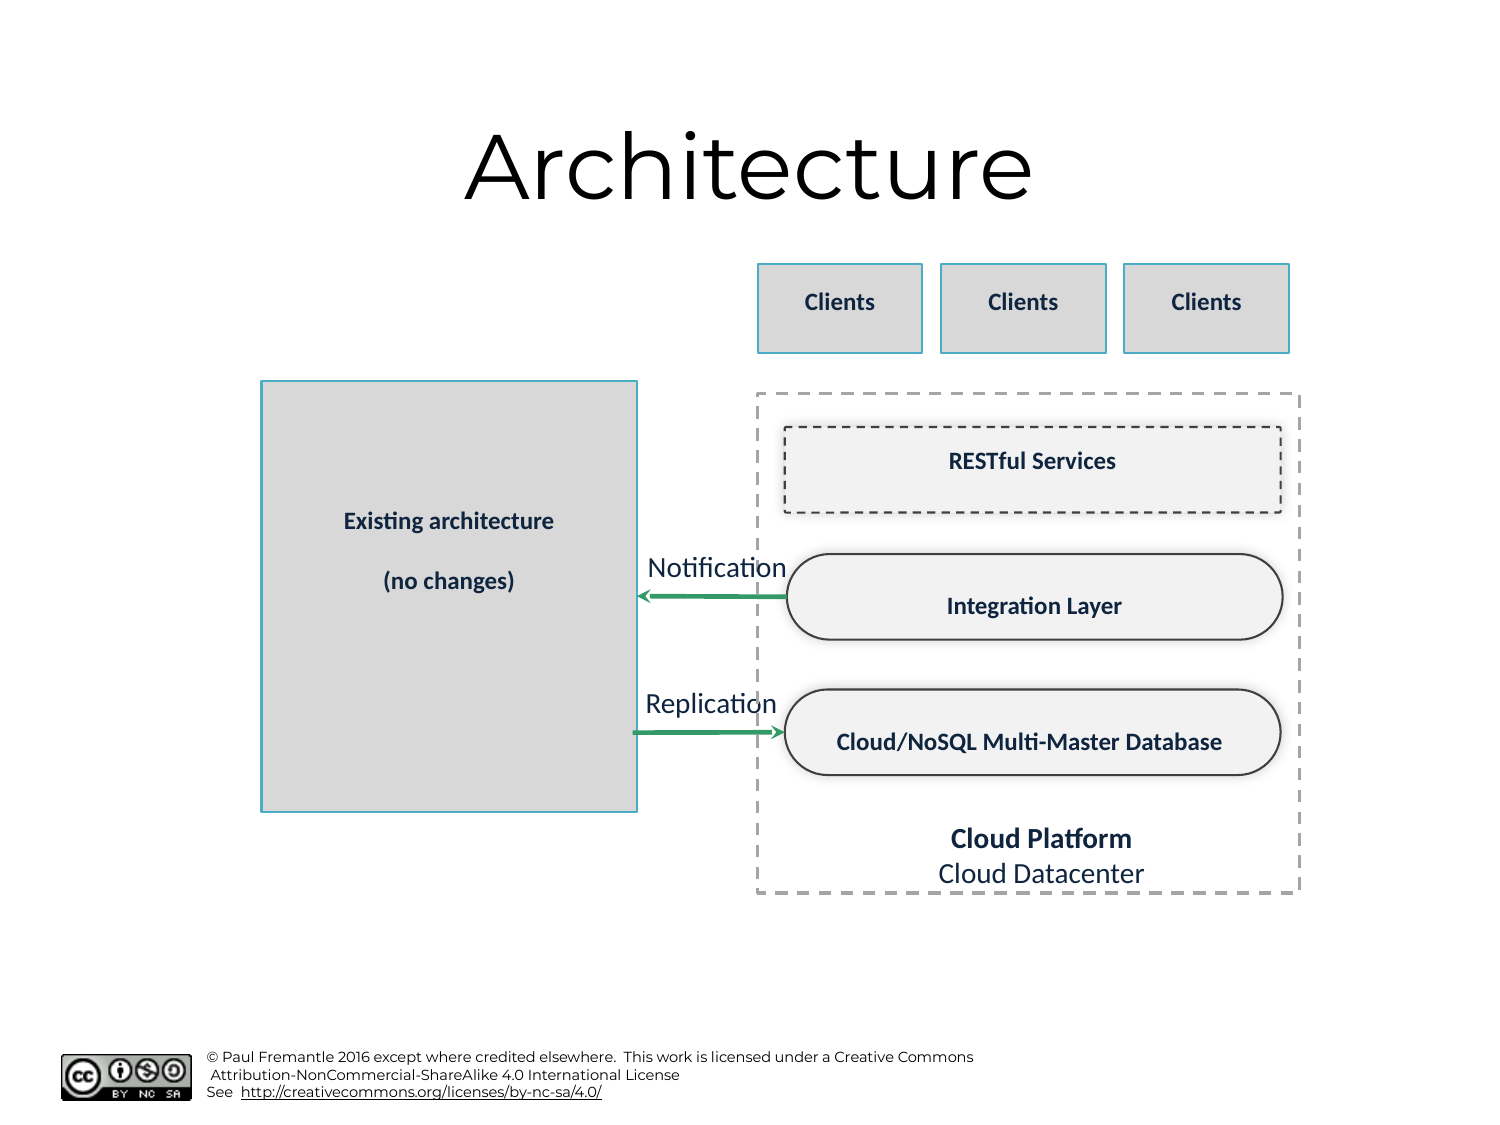

# Architecture
Clients

Clients

Clients

Existing architecture

(no changes)

RESTful Services

Notification
Integration Layer
Replication
Cloud/NoSQL Multi-Master Database
Cloud Platform
Cloud Datacenter